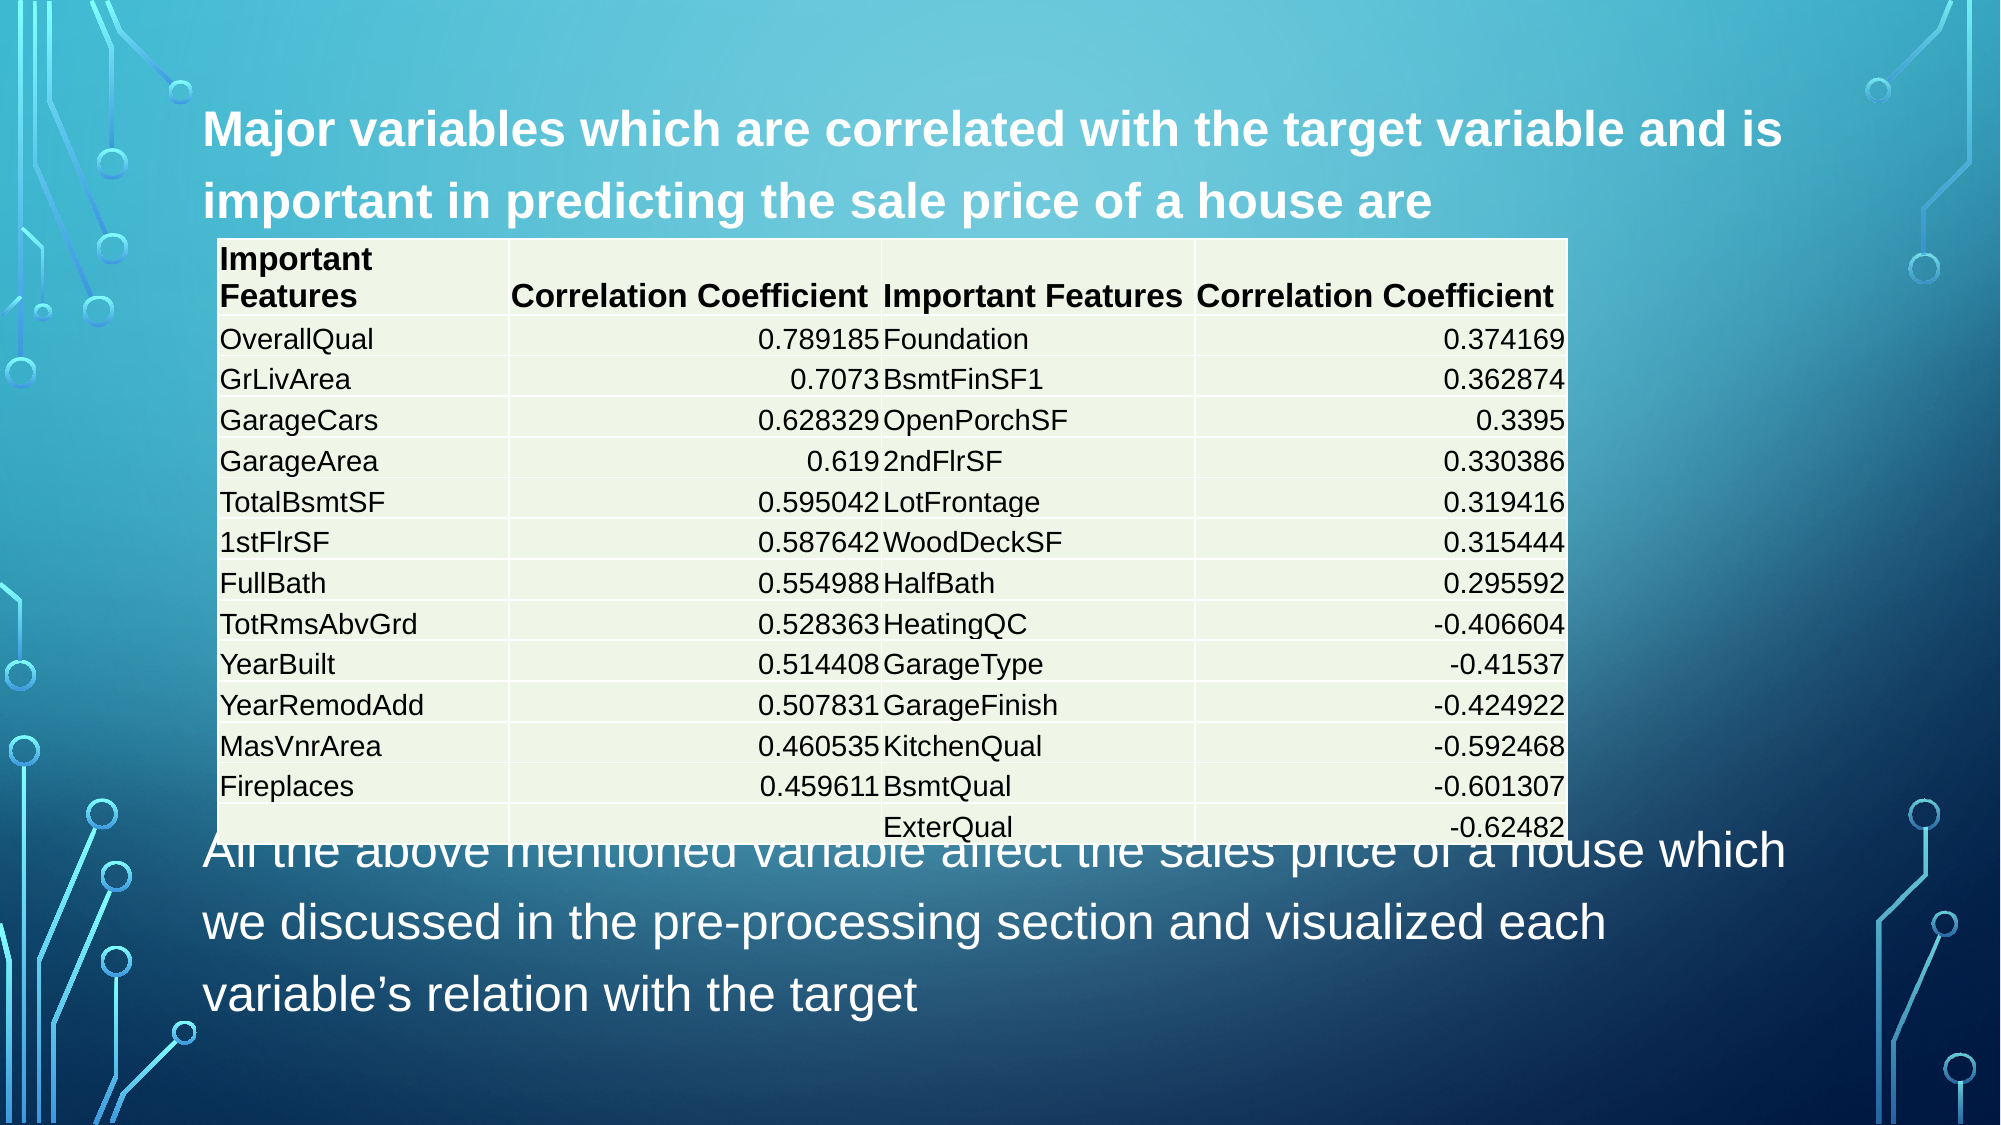

Major variables which are correlated with the target variable and is important in predicting the sale price of a house are

All the above mentioned variable affect the sales price of a house which we discussed in the pre-processing section and visualized each variable’s relation with the target

| Important Features | Correlation Coefficient | Important Features | Correlation Coefficient |
| --- | --- | --- | --- |
| OverallQual | 0.789185 | Foundation | 0.374169 |
| GrLivArea | 0.7073 | BsmtFinSF1 | 0.362874 |
| GarageCars | 0.628329 | OpenPorchSF | 0.3395 |
| GarageArea | 0.619 | 2ndFlrSF | 0.330386 |
| TotalBsmtSF | 0.595042 | LotFrontage | 0.319416 |
| 1stFlrSF | 0.587642 | WoodDeckSF | 0.315444 |
| FullBath | 0.554988 | HalfBath | 0.295592 |
| TotRmsAbvGrd | 0.528363 | HeatingQC | -0.406604 |
| YearBuilt | 0.514408 | GarageType | -0.41537 |
| YearRemodAdd | 0.507831 | GarageFinish | -0.424922 |
| MasVnrArea | 0.460535 | KitchenQual | -0.592468 |
| Fireplaces | 0.459611 | BsmtQual | -0.601307 |
|  |  | ExterQual | -0.62482 |